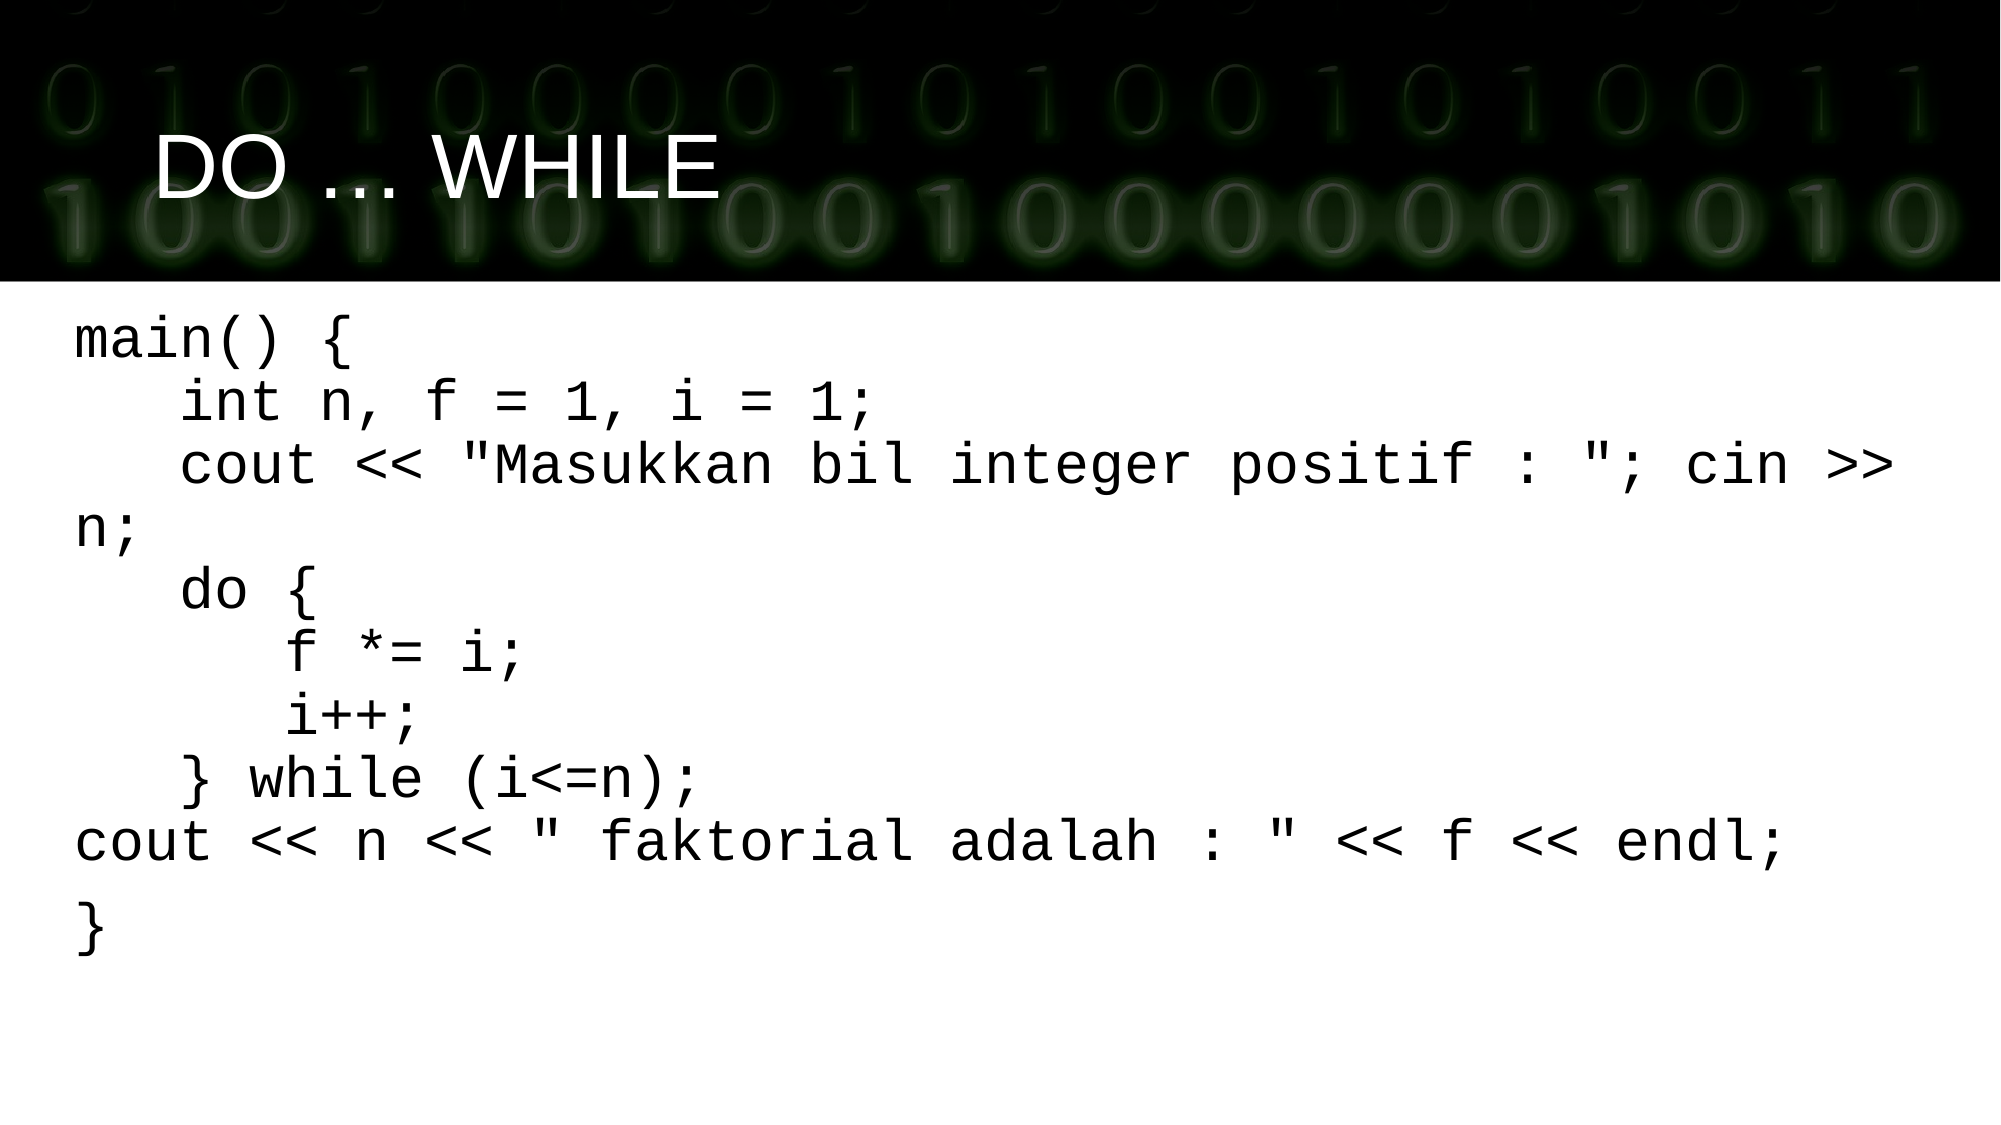

DO … WHILE
main() {
   int n, f = 1, i = 1;
   cout << "Masukkan bil integer positif : "; cin >> n;
   do {
      f *= i;
      i++;
   } while (i<=n);
cout << n << " faktorial adalah : " << f << endl;
}